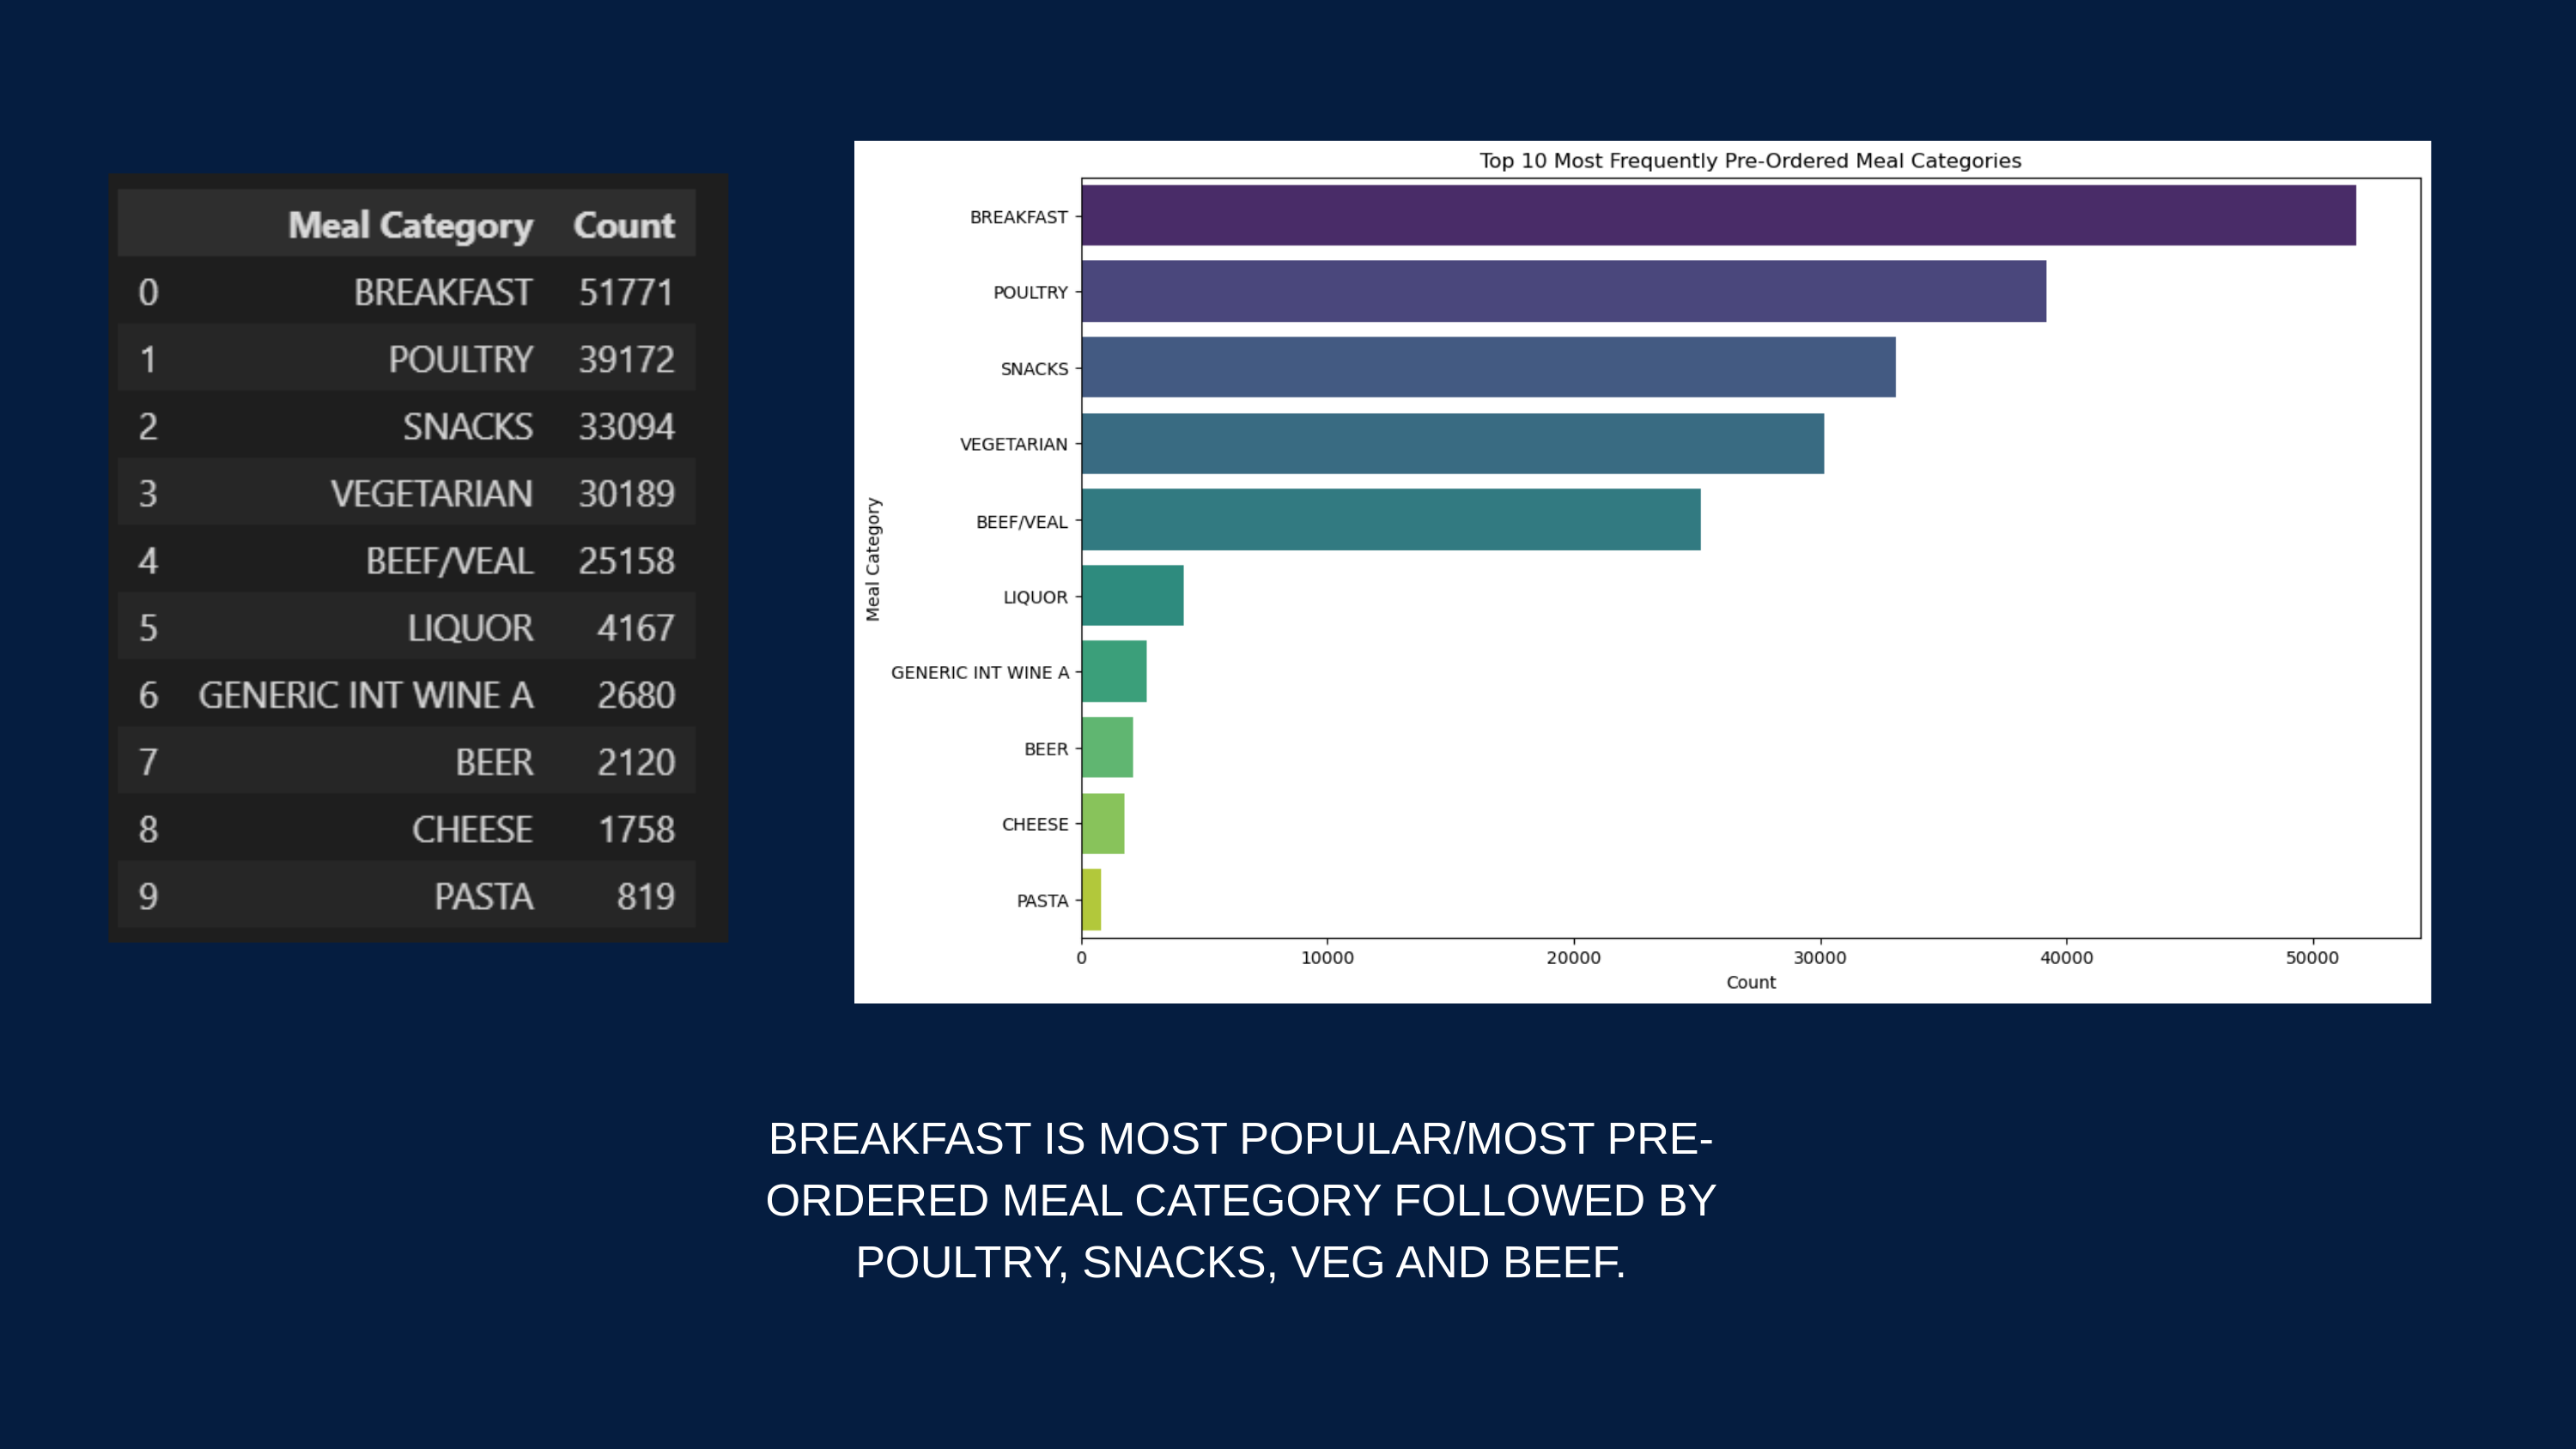

BREAKFAST IS MOST POPULAR/MOST PRE-ORDERED MEAL CATEGORY FOLLOWED BY POULTRY, SNACKS, VEG AND BEEF.